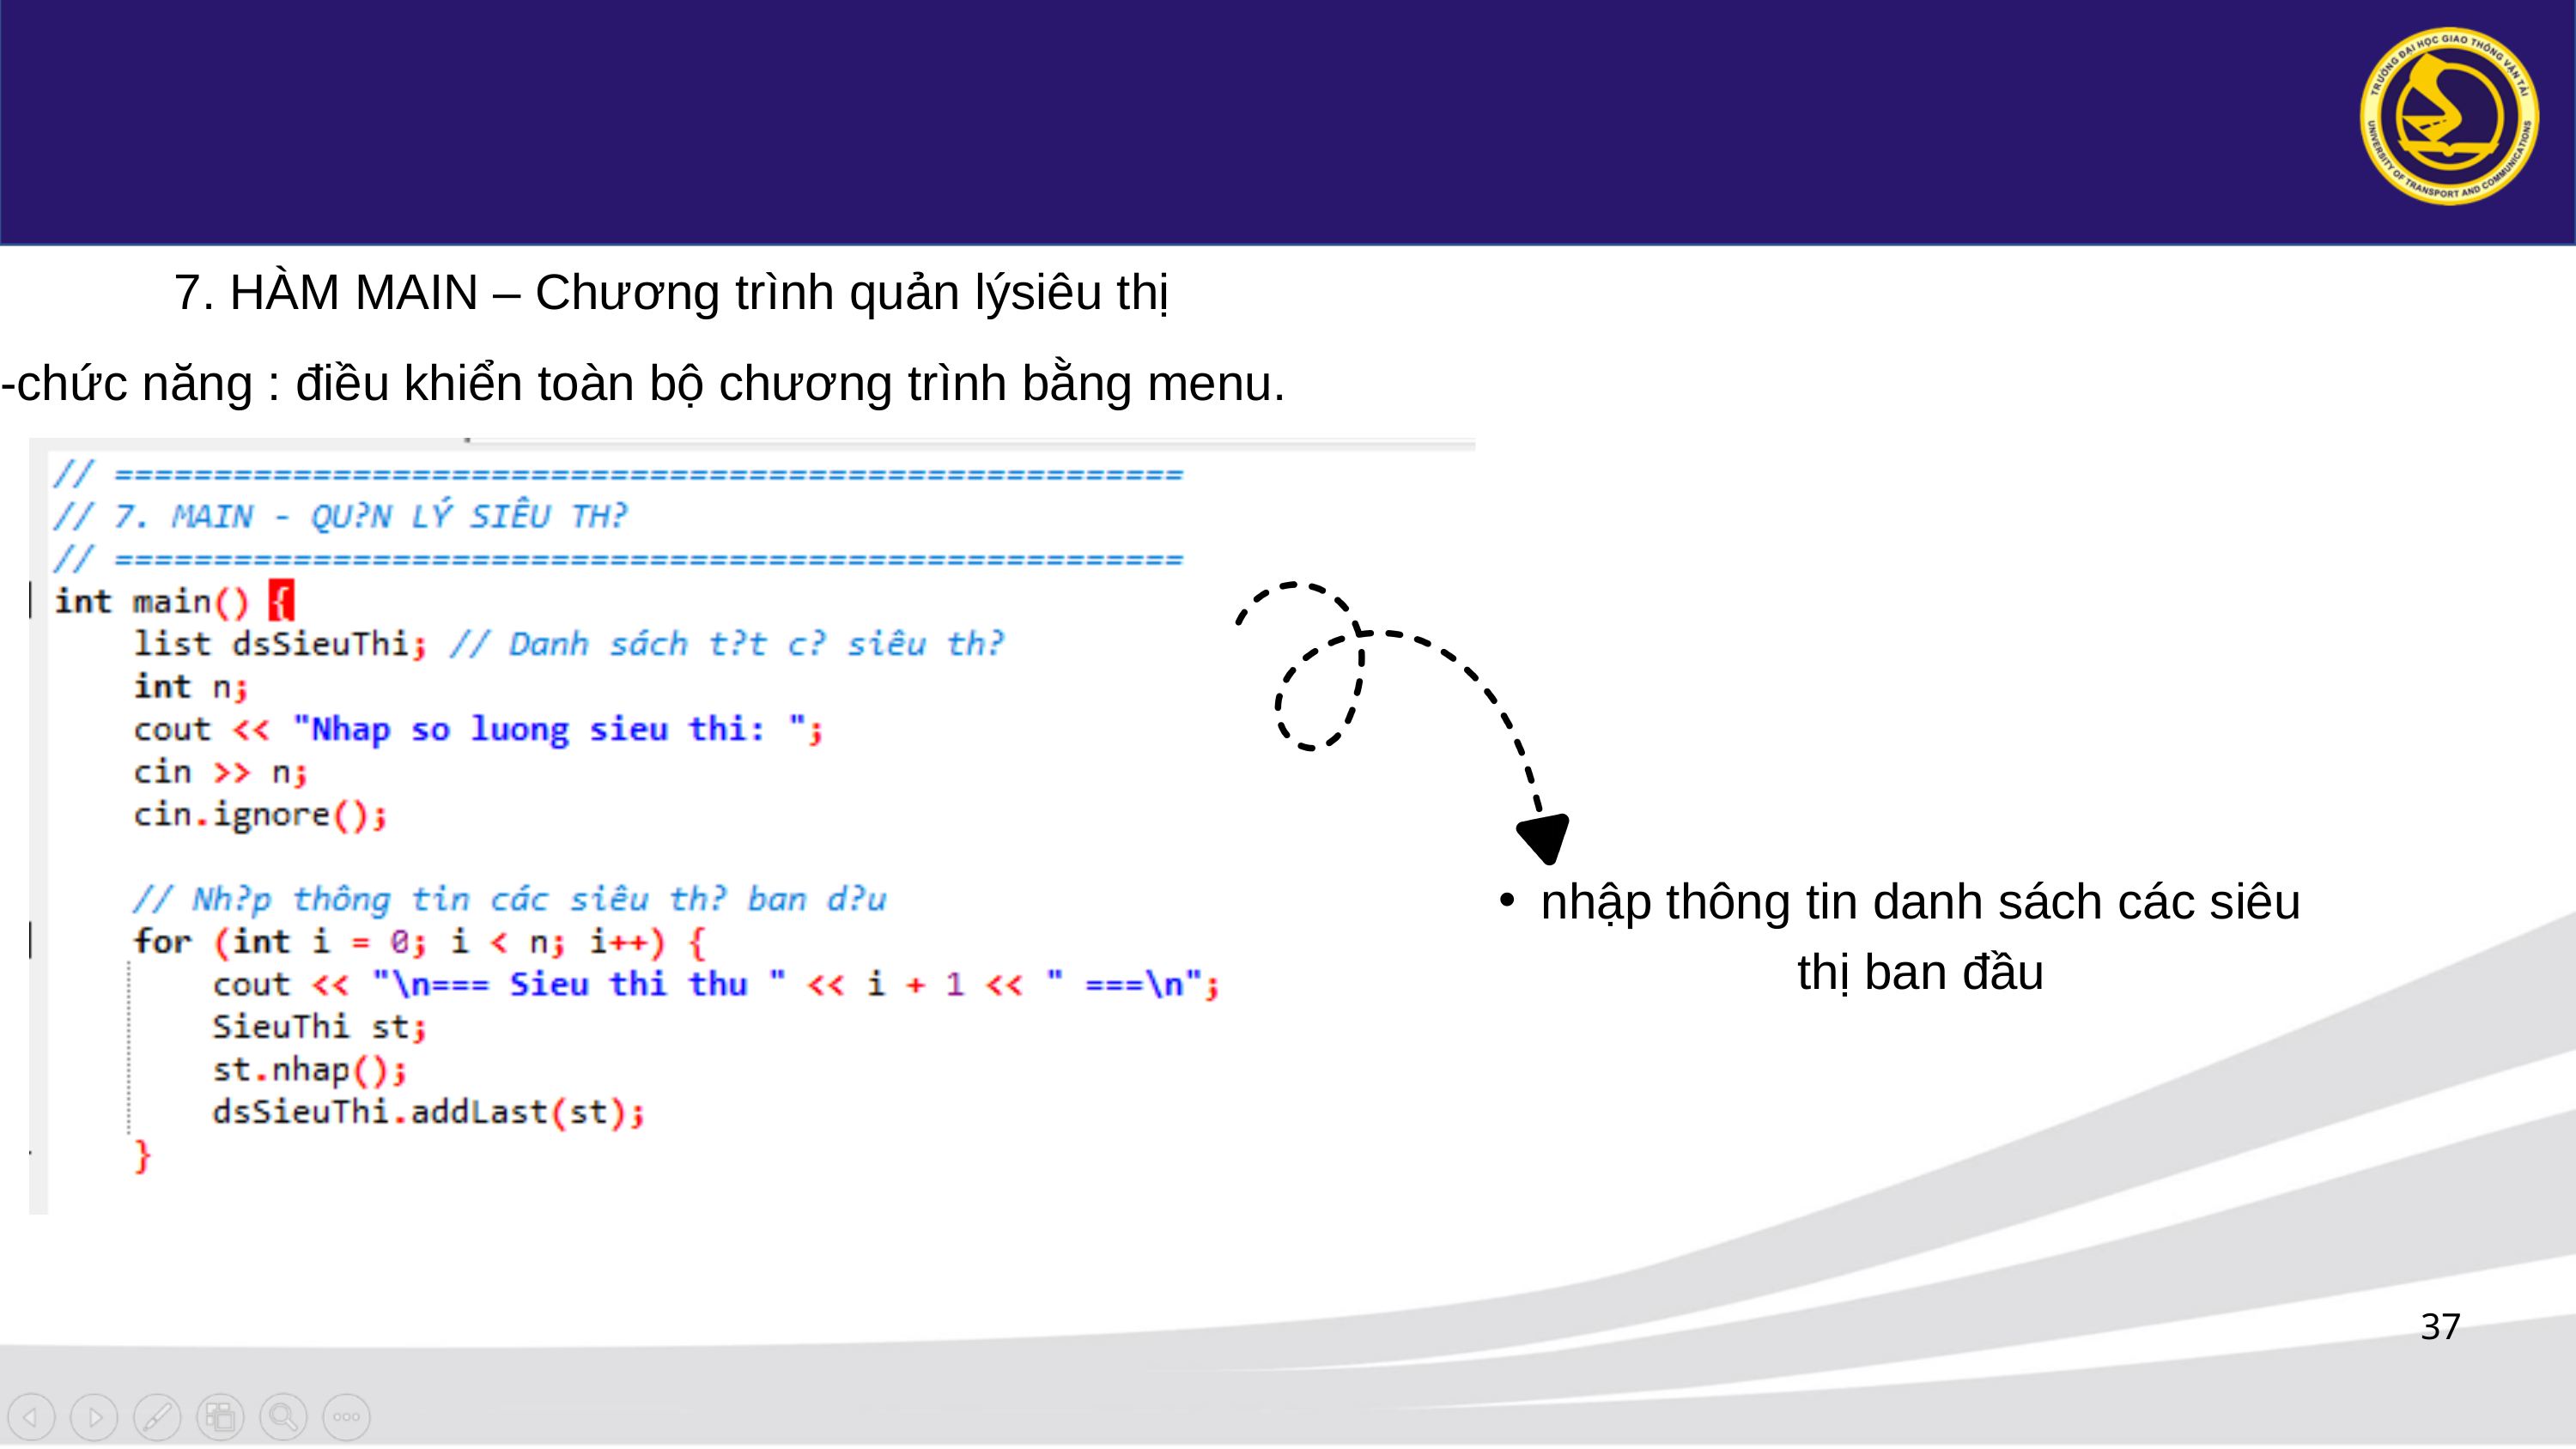

7. HÀM MAIN – Chương trình quản lýsiêu thị
-chức năng : điều khiển toàn bộ chương trình bằng menu.

nhập thông tin danh sách các siêu thị ban đầu
37